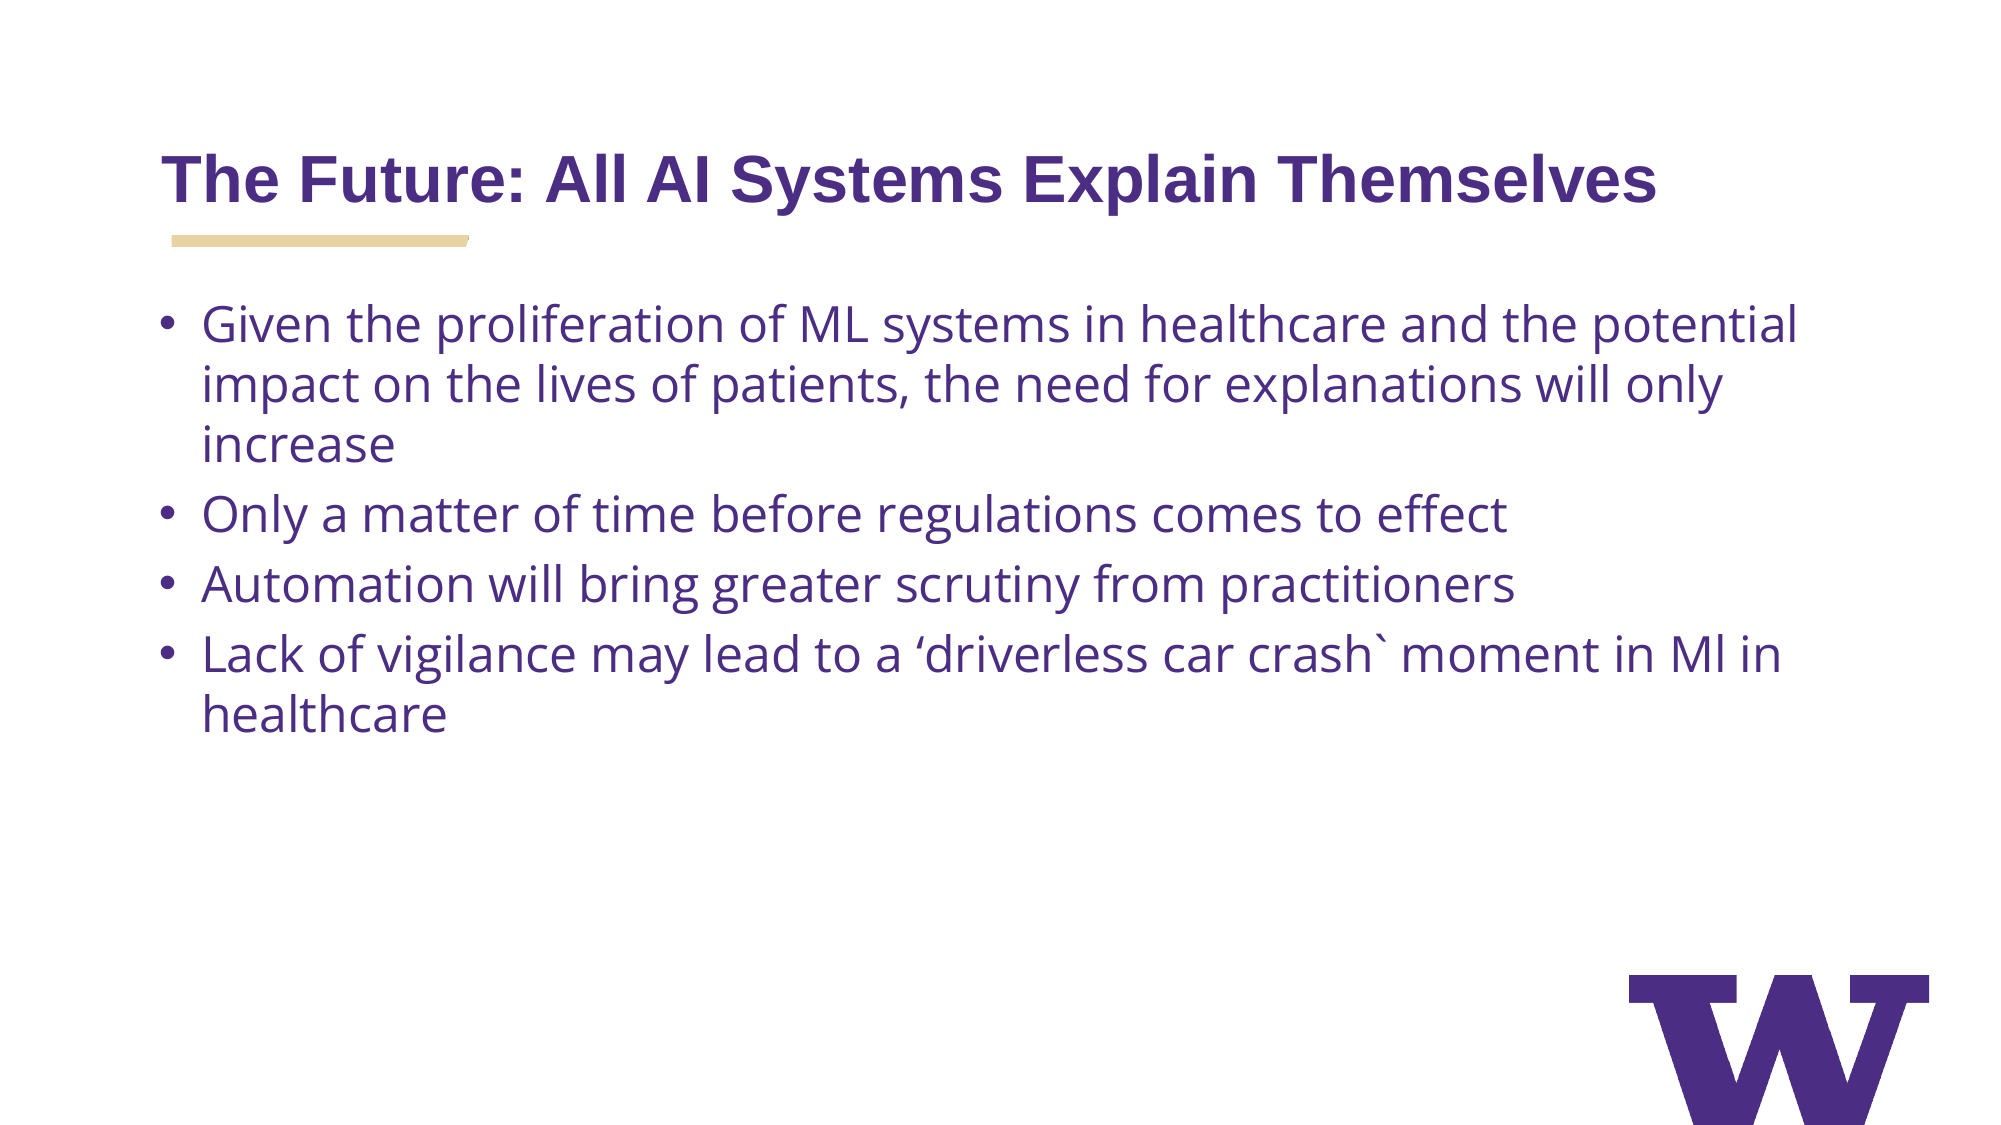

# The Future: All AI Systems Explain Themselves
Given the proliferation of ML systems in healthcare and the potential impact on the lives of patients, the need for explanations will only increase
Only a matter of time before regulations comes to effect
Automation will bring greater scrutiny from practitioners
Lack of vigilance may lead to a ‘driverless car crash` moment in Ml in healthcare